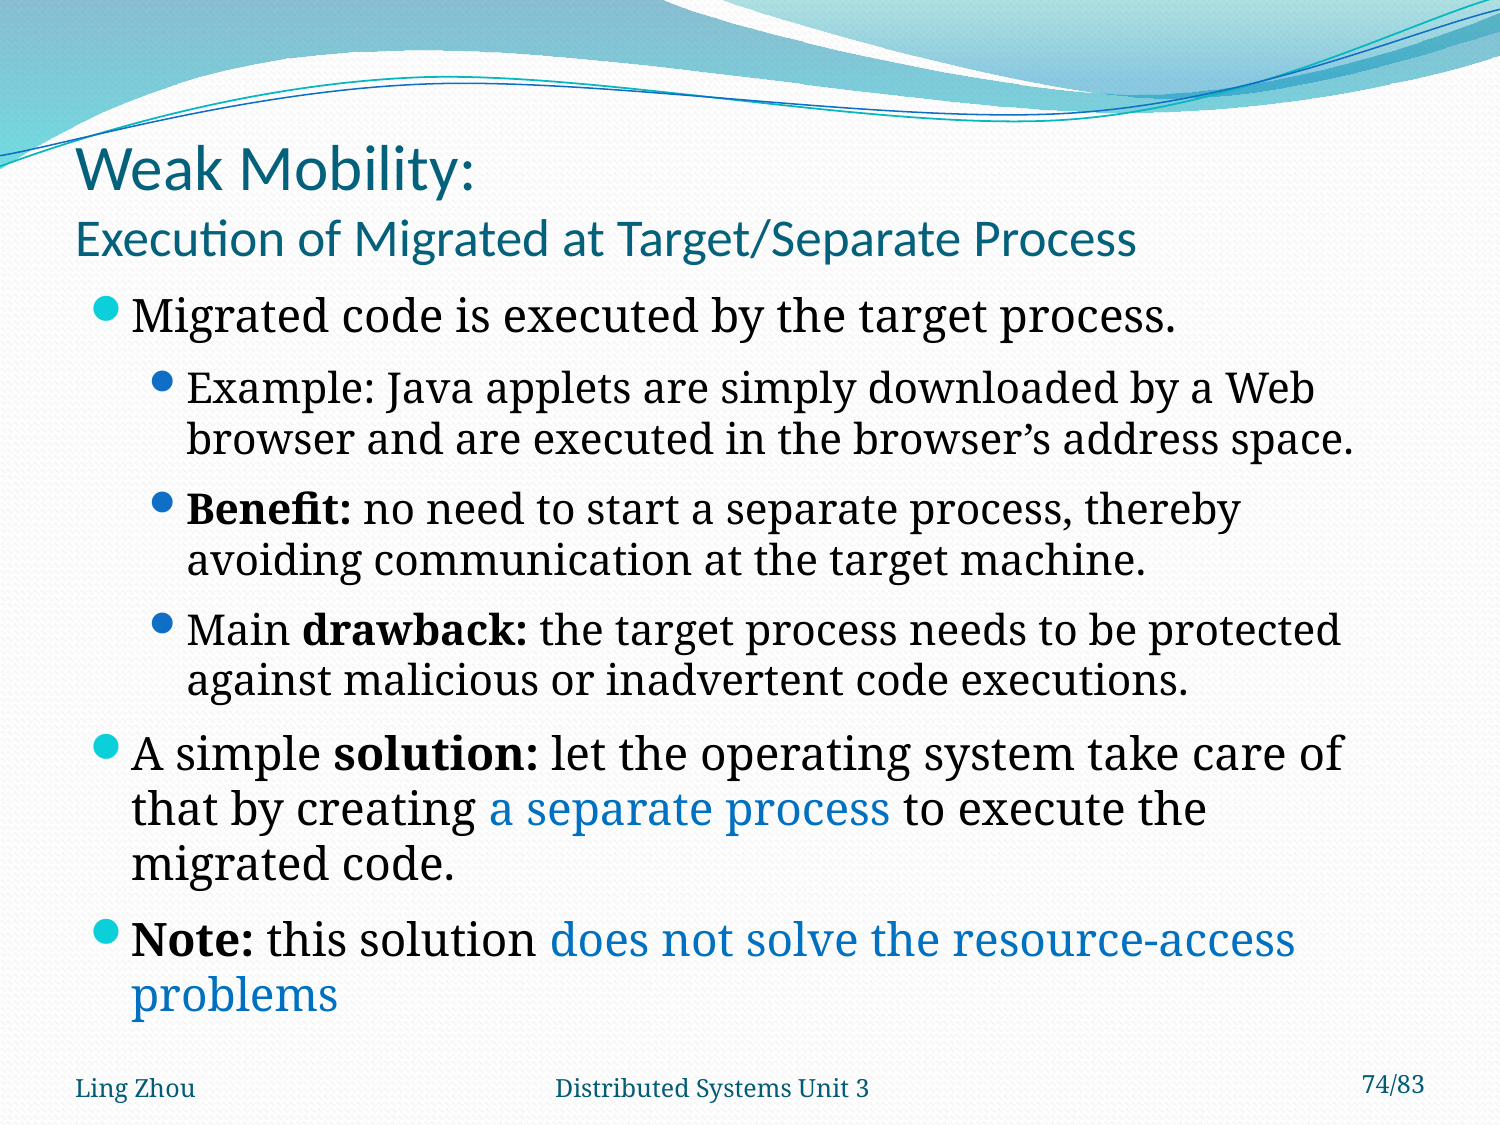

# Weak Mobility: Execution of Migrated at Target/Separate Process
Migrated code is executed by the target process.
Example: Java applets are simply downloaded by a Web browser and are executed in the browser’s address space.
Benefit: no need to start a separate process, thereby avoiding communication at the target machine.
Main drawback: the target process needs to be protected against malicious or inadvertent code executions.
A simple solution: let the operating system take care of that by creating a separate process to execute the migrated code.
Note: this solution does not solve the resource-access problems
Ling Zhou
Distributed Systems Unit 3
74/83